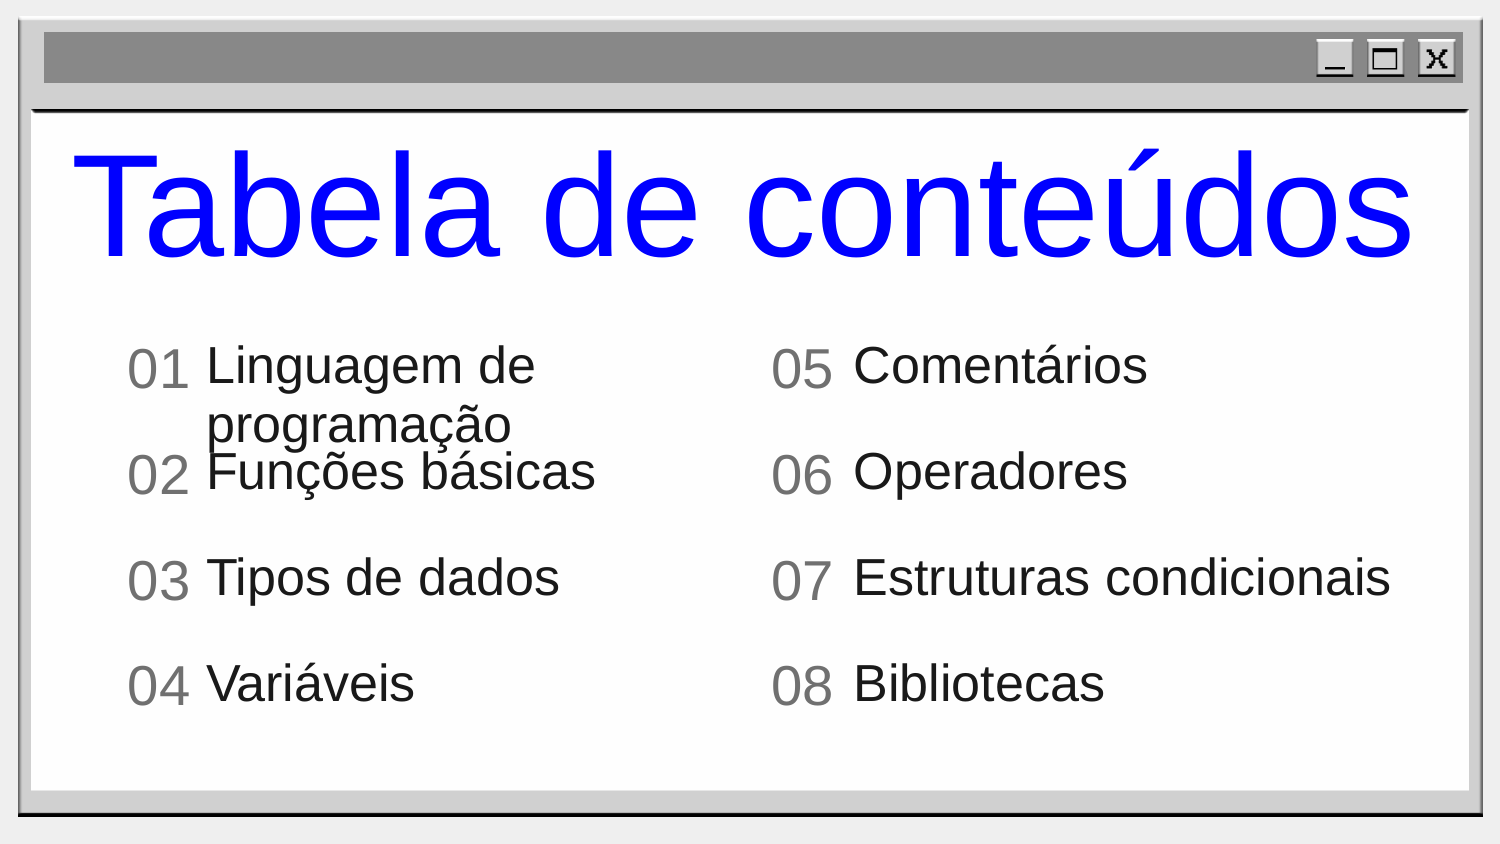

# Tabela de conteúdos
Linguagem de programação

Comentários
01
05
Funções básicas

Operadores
02
06
Estruturas condicionais
Tipos de dados
03
07
Bibliotecas
Variáveis
08
04